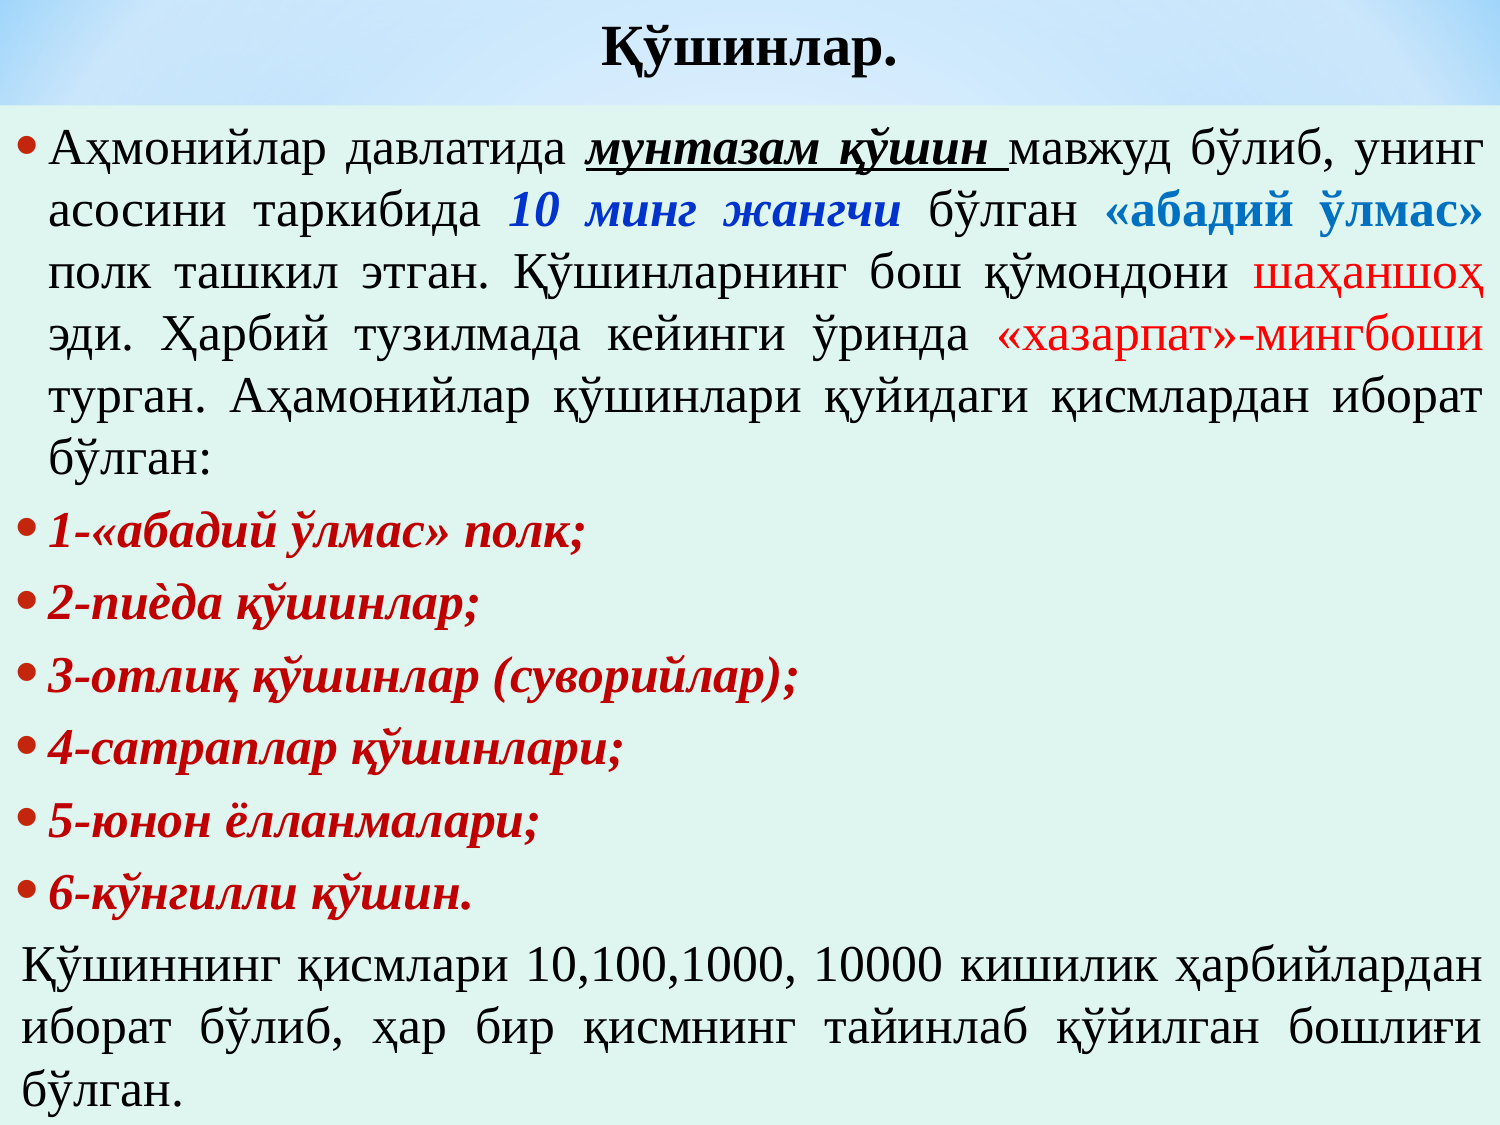

# Қўшинлар.
Аҳмонийлар давлатида мунтазам қўшин мавжуд бўлиб, унинг асосини таркибида 10 минг жангчи бўлган «абадий ўлмас» полк ташкил этган. Қўшинларнинг бош қўмондони шаҳаншоҳ эди. Ҳарбий тузилмада кейинги ўринда «хазарпат»-мингбоши турган. Аҳамонийлар қўшинлари қуйидаги қисмлардан иборат бўлган:
1-«абадий ўлмас» полк;
2-пиѐда қўшинлар;
3-отлиқ қўшинлар (суворийлар);
4-сатраплар қўшинлари;
5-юнон ёлланмалари;
6-кўнгилли қўшин.
	Қўшиннинг қисмлари 10,100,1000, 10000 кишилик ҳарбийлардан иборат бўлиб, ҳар бир қисмнинг тайинлаб қўйилган бошлиғи бўлган.